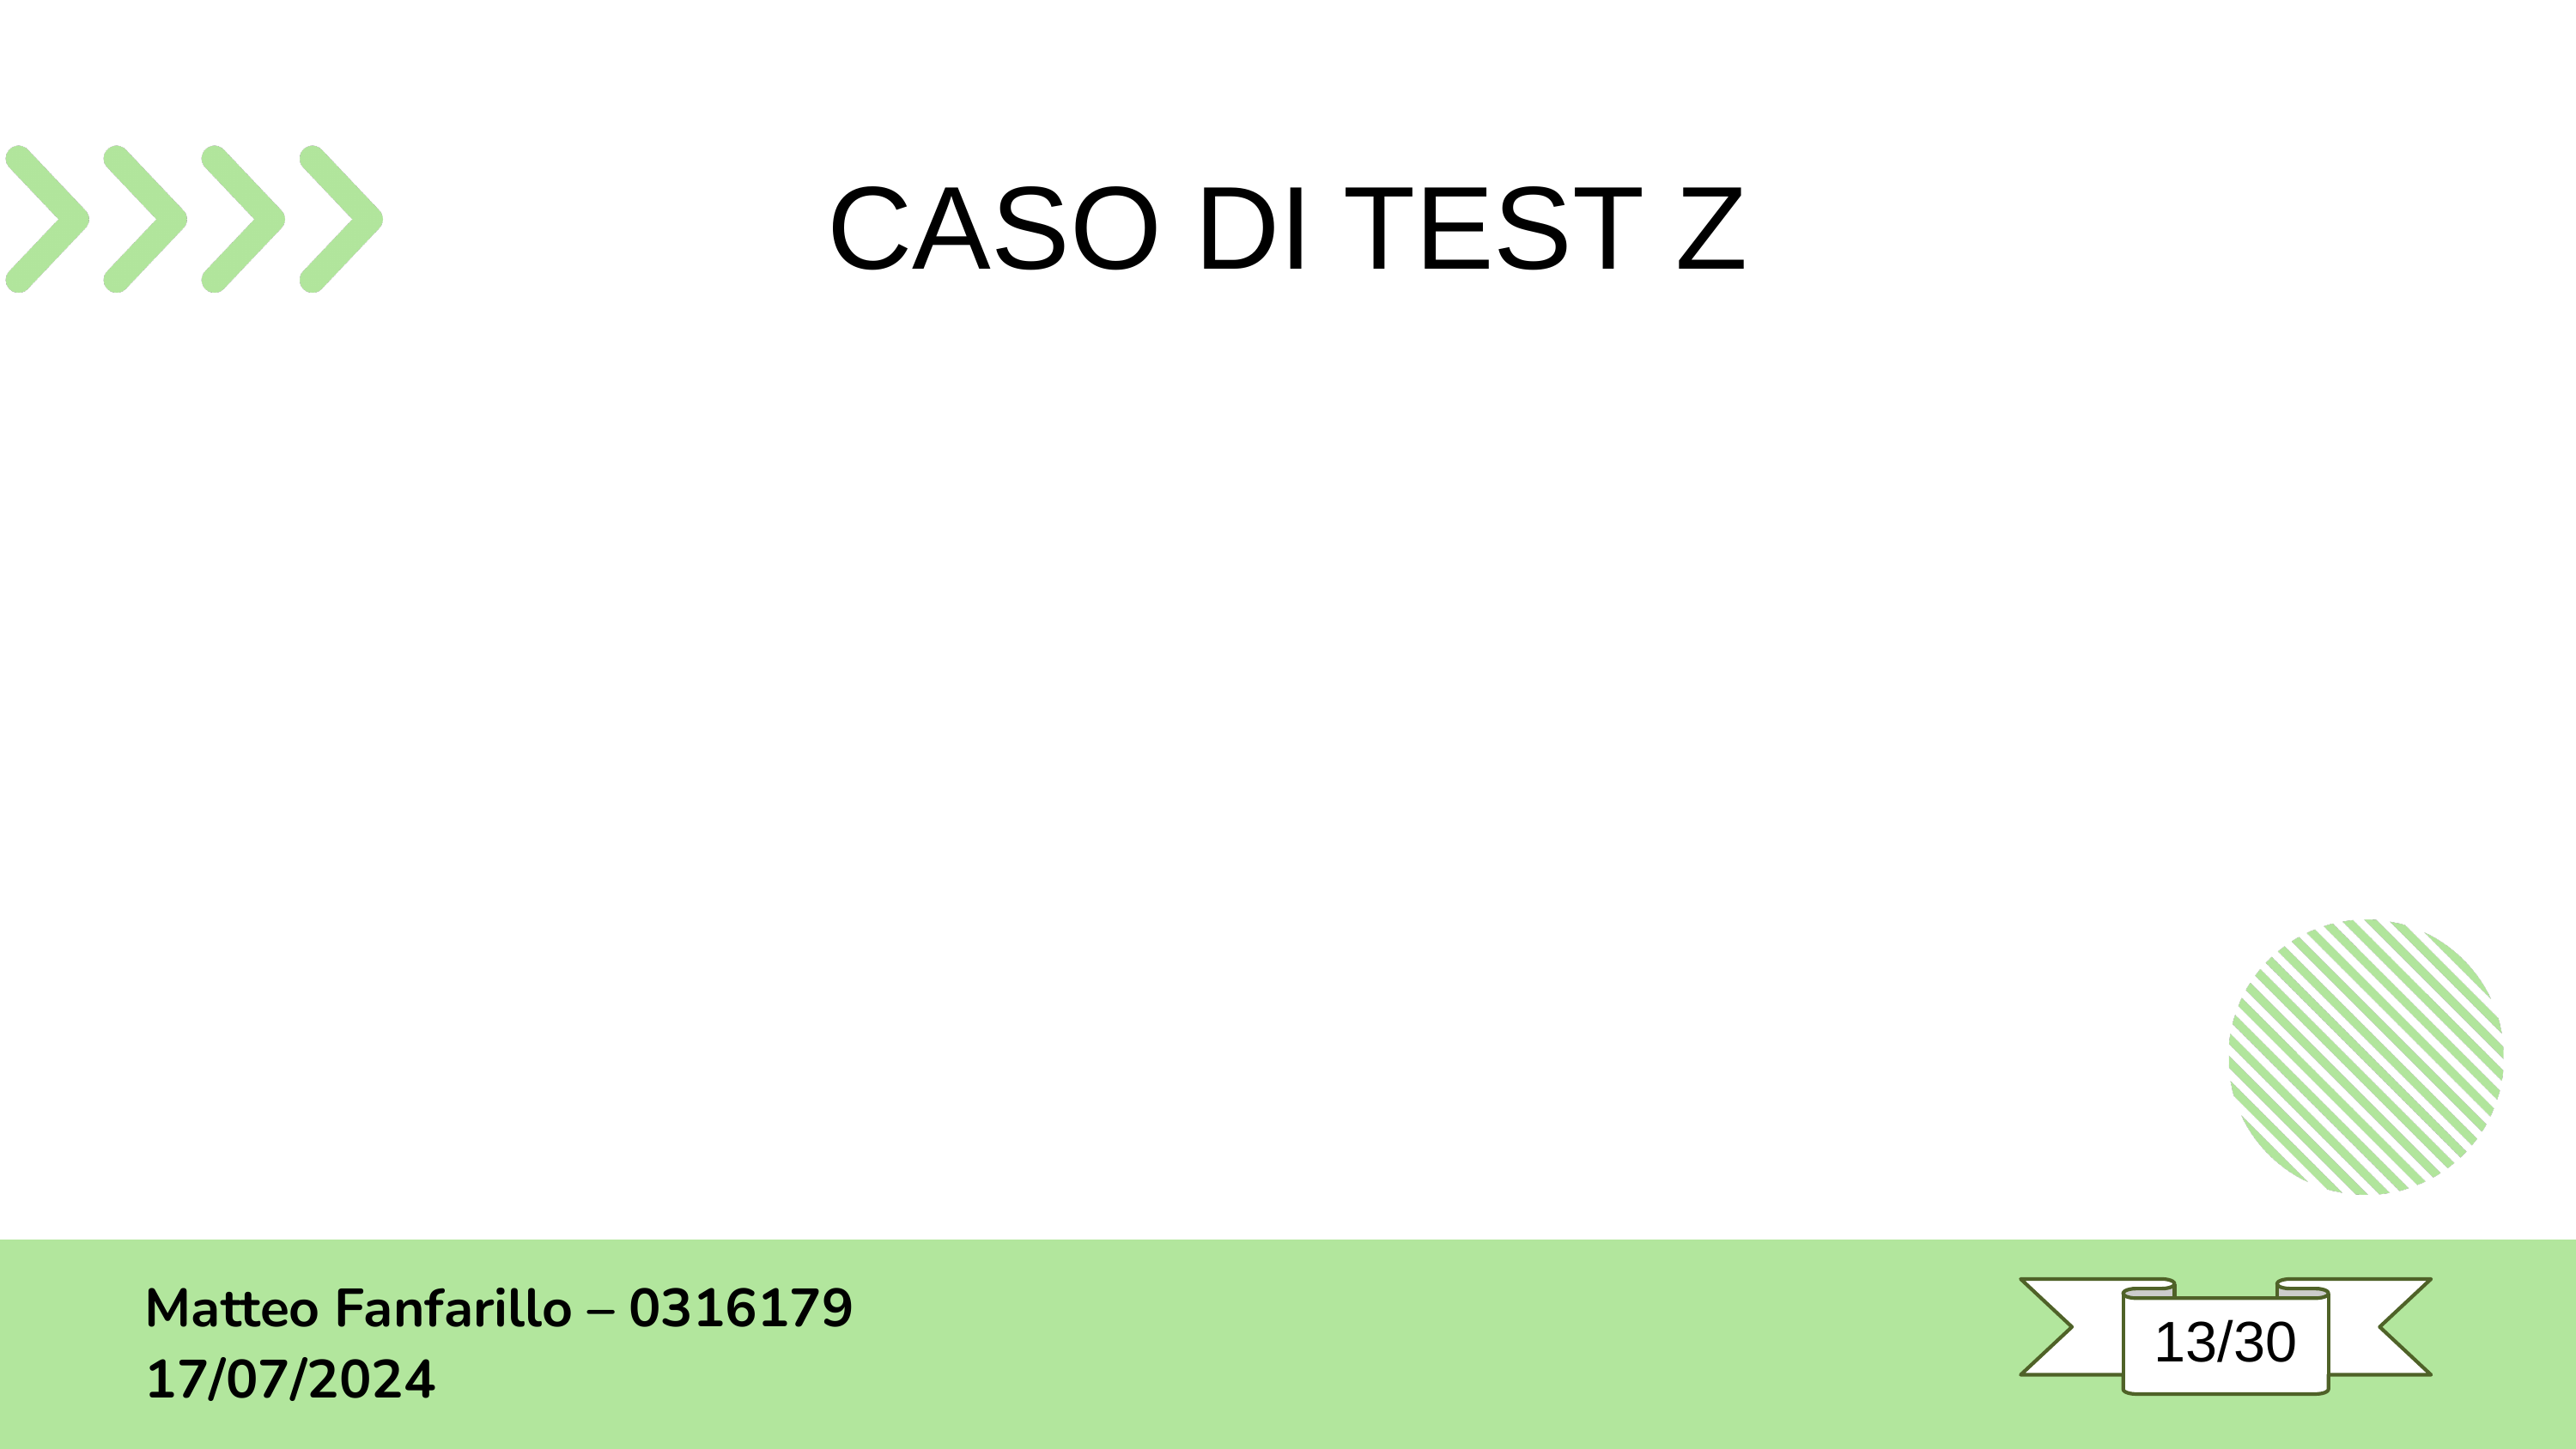

CASO DI TEST Z

Matteo Fanfarillo – 0316179
13/30

17/07/2024